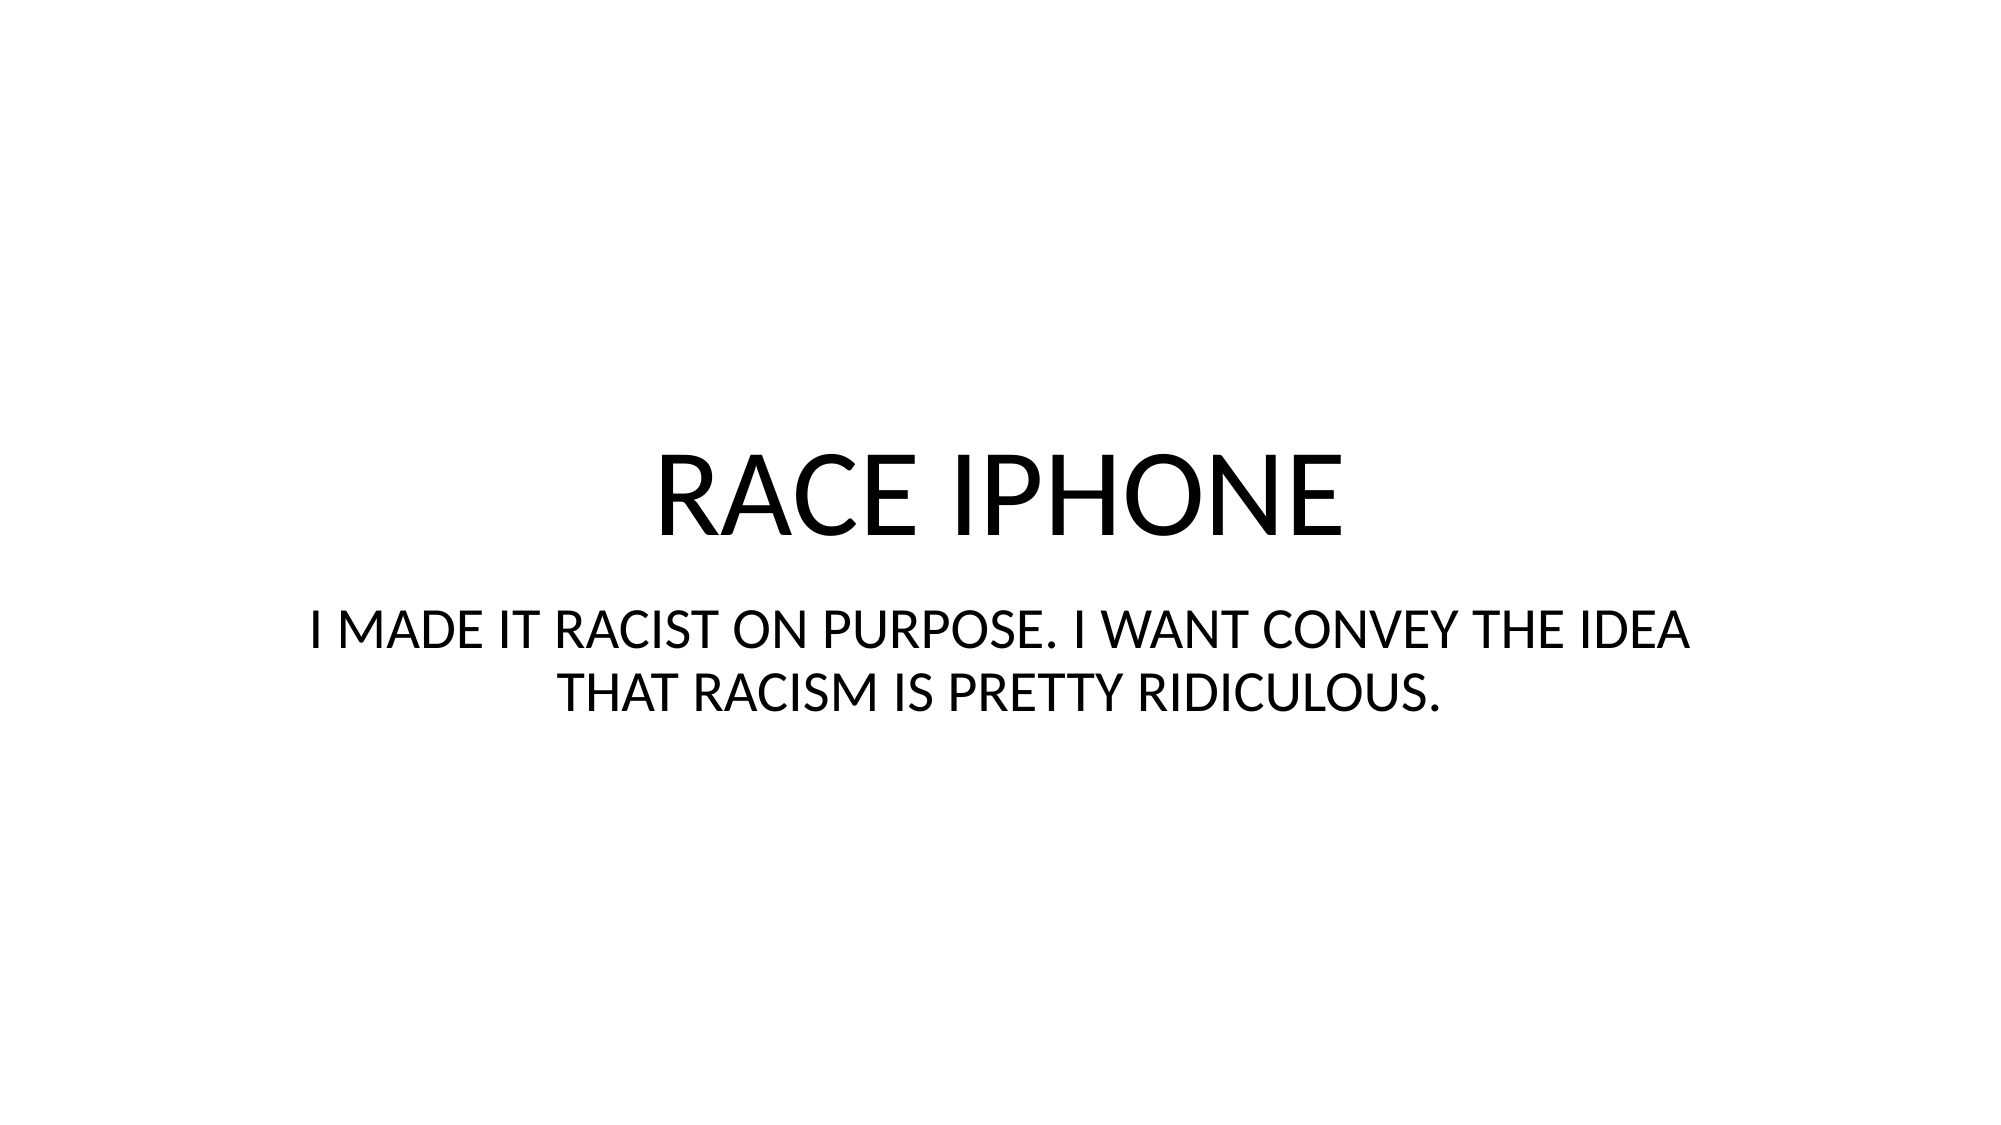

# RACE IPHONE
I MADE IT RACIST ON PURPOSE. I WANT CONVEY THE IDEA THAT RACISM IS PRETTY RIDICULOUS.